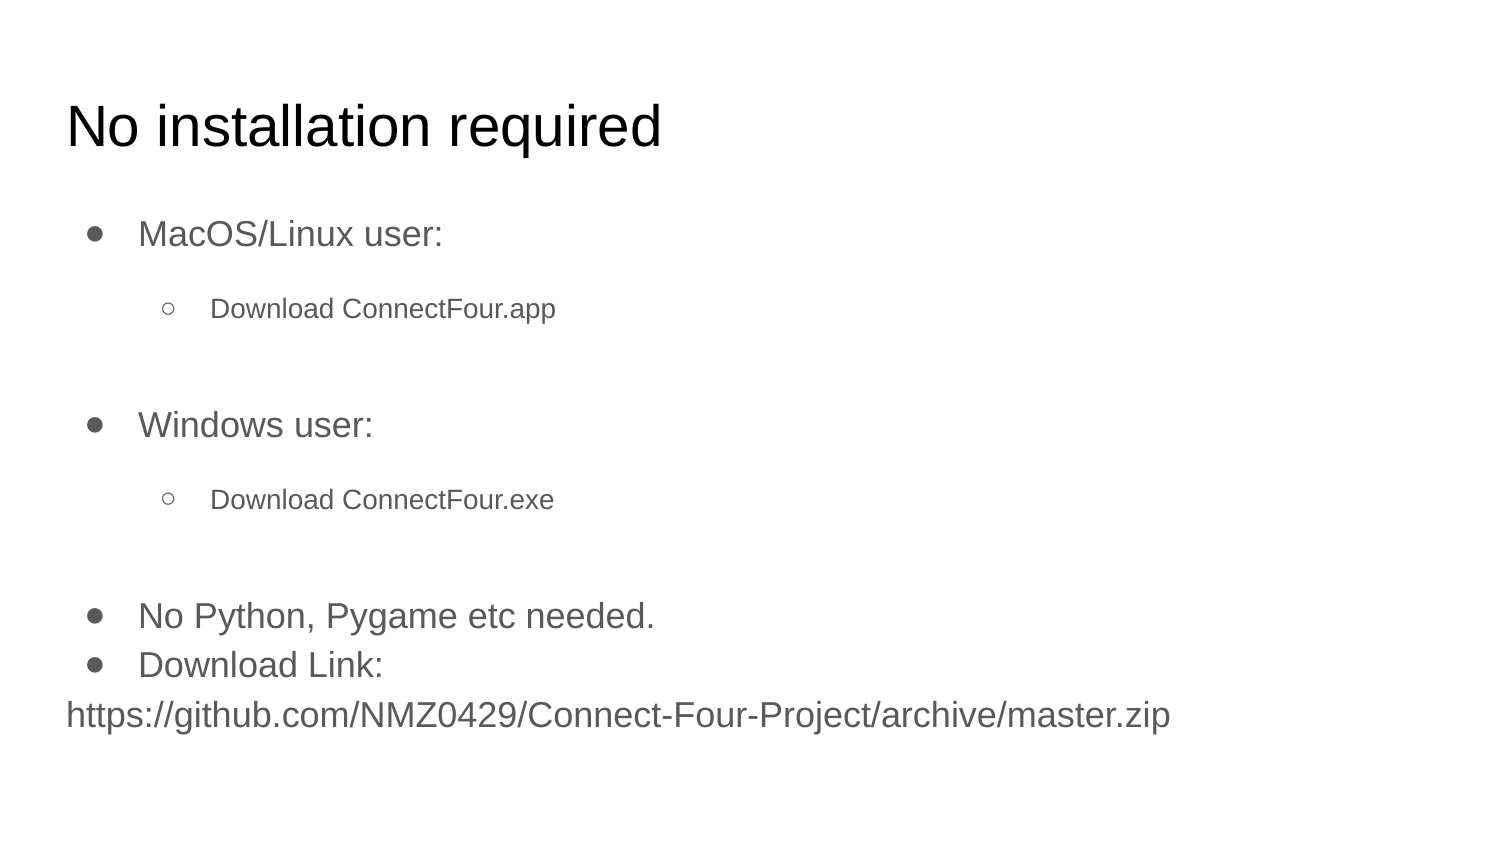

# No installation required
MacOS/Linux user:
Download ConnectFour.app

Windows user:
Download ConnectFour.exe

No Python, Pygame etc needed.
Download Link:
https://github.com/NMZ0429/Connect-Four-Project/archive/master.zip